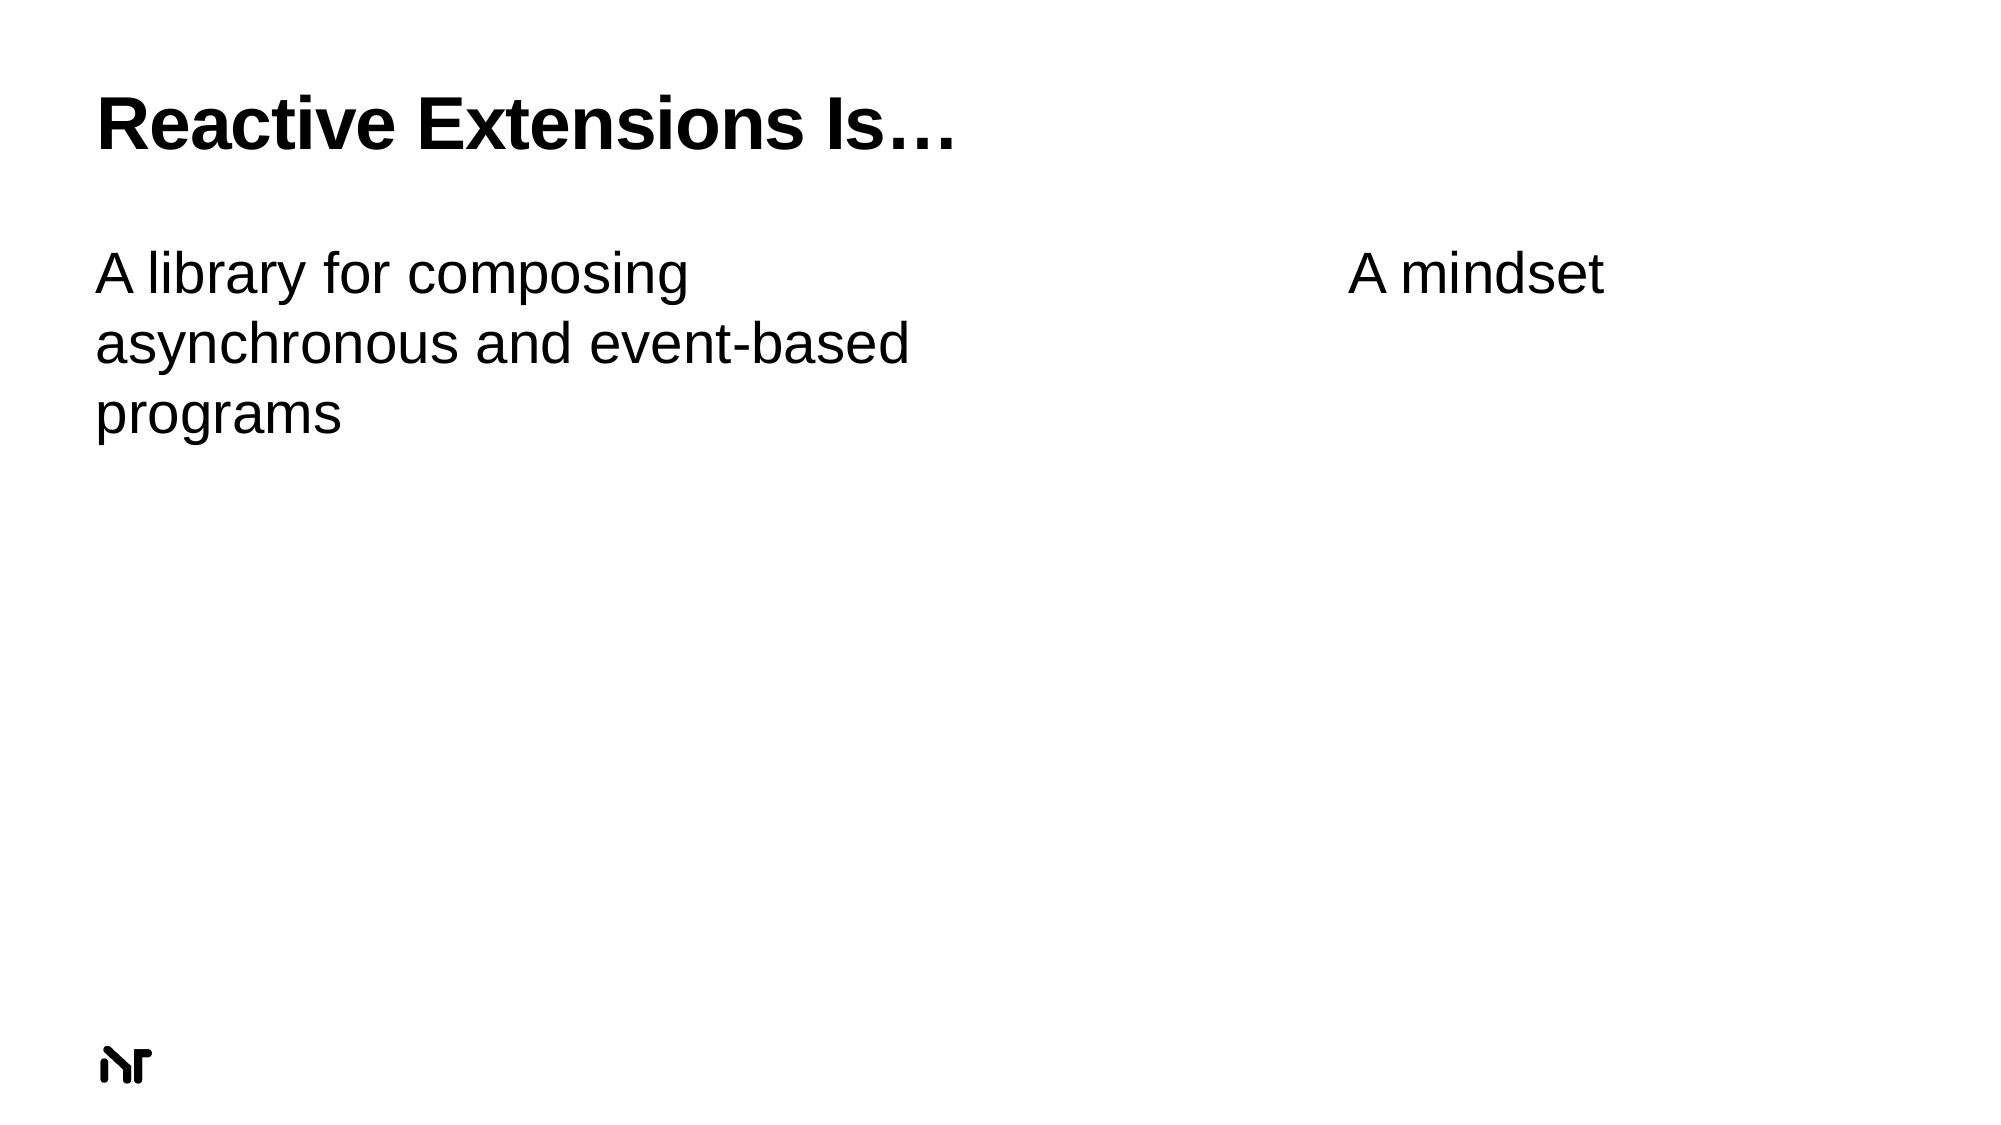

# Reactive Extensions Is…
A library for composing asynchronous and event-based programs
A mindset